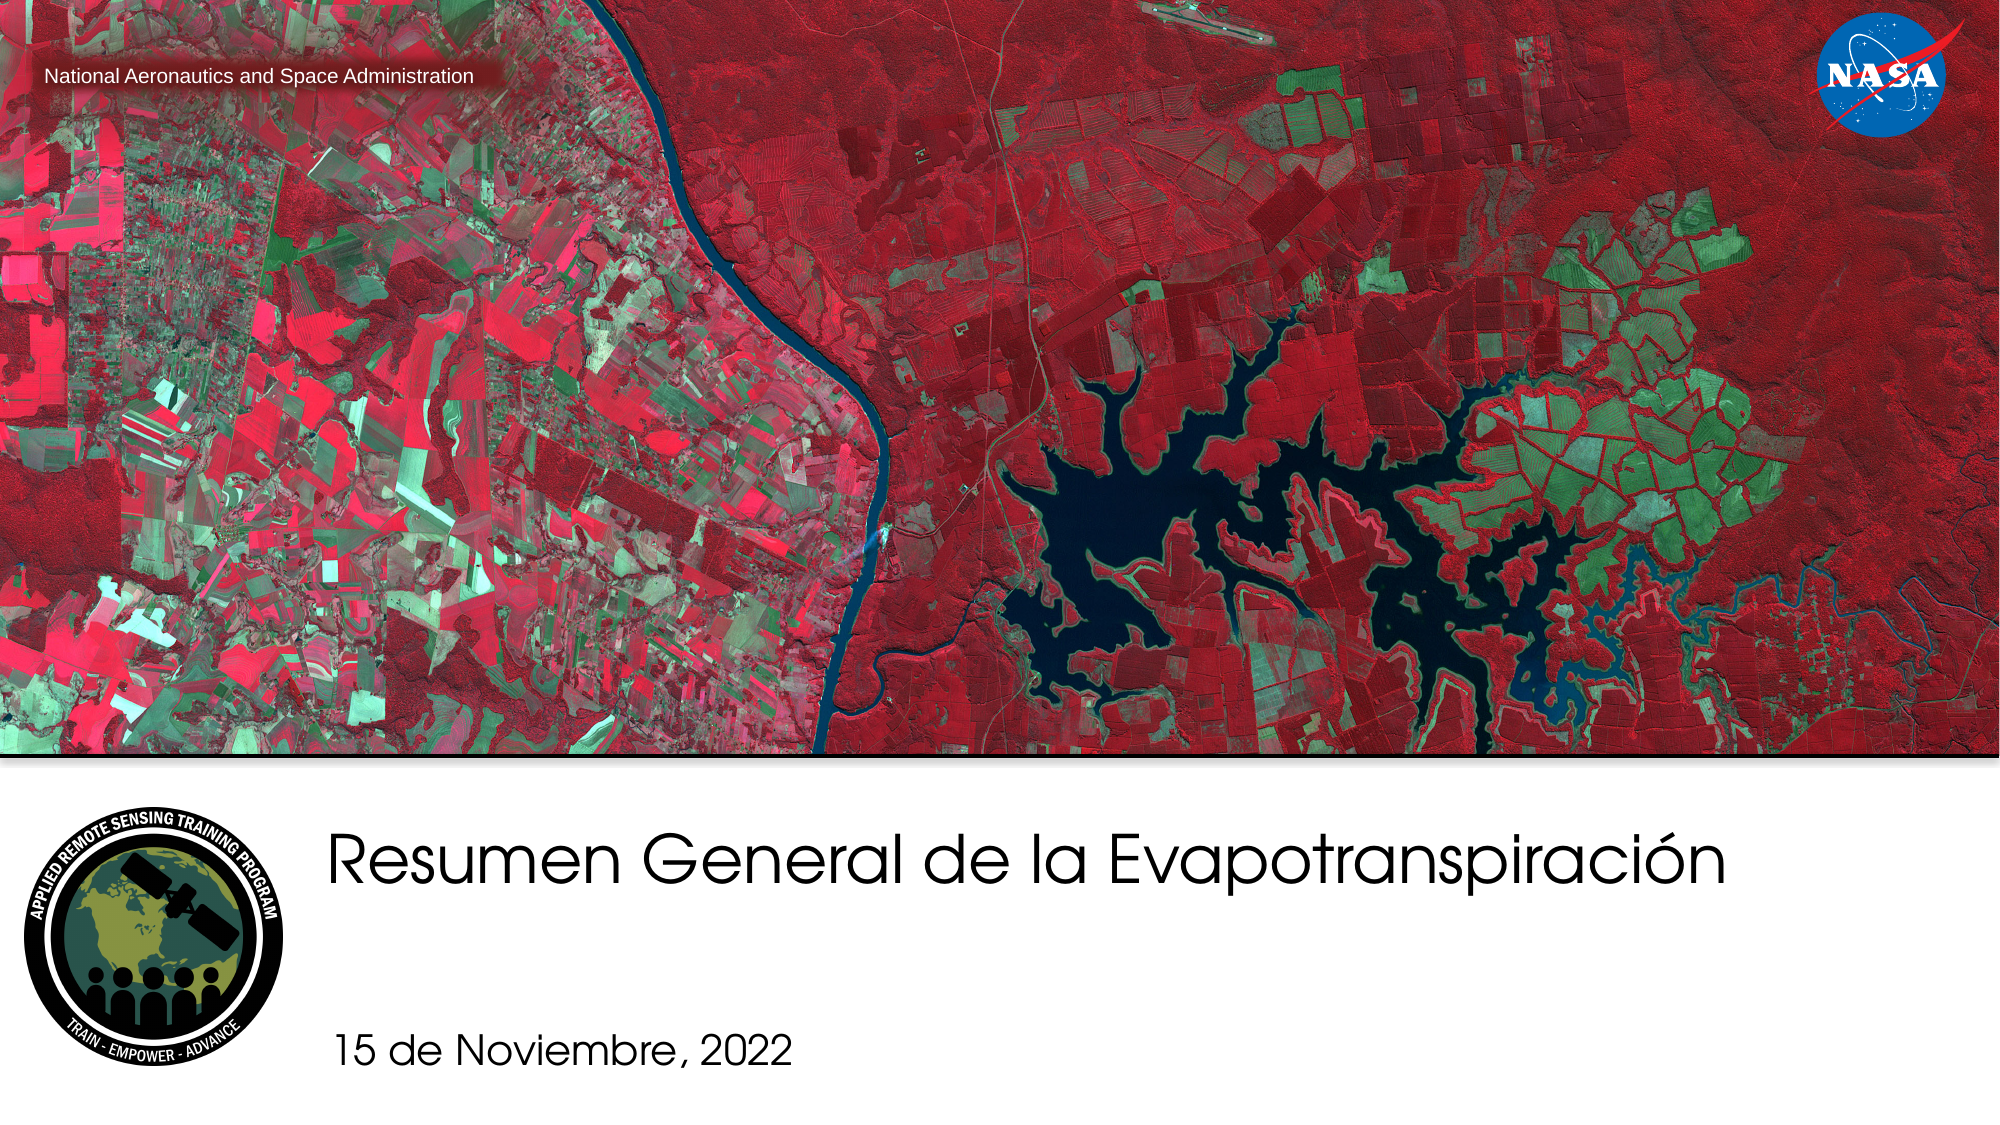

# Resumen General de la Evapotranspiración

15 de Noviembre, 2022